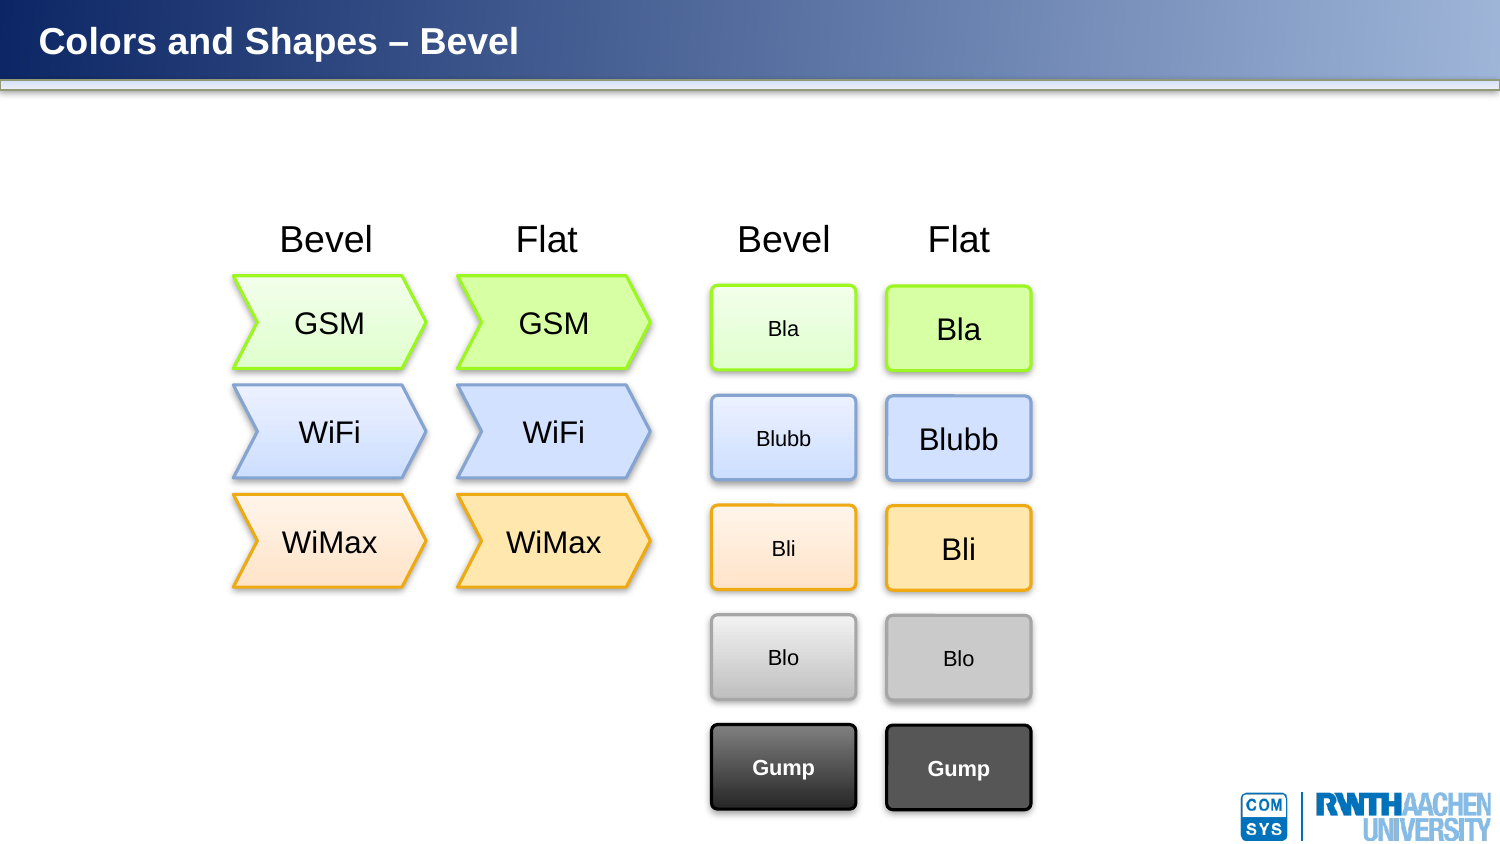

# Colors and Shapes – Bevel
Bevel
Flat
Bevel
Flat
GSM
GSM
Bla
Bla
WiFi
WiFi
Blubb
Blubb
WiMax
WiMax
Bli
Bli
Blo
Blo
Gump
Gump